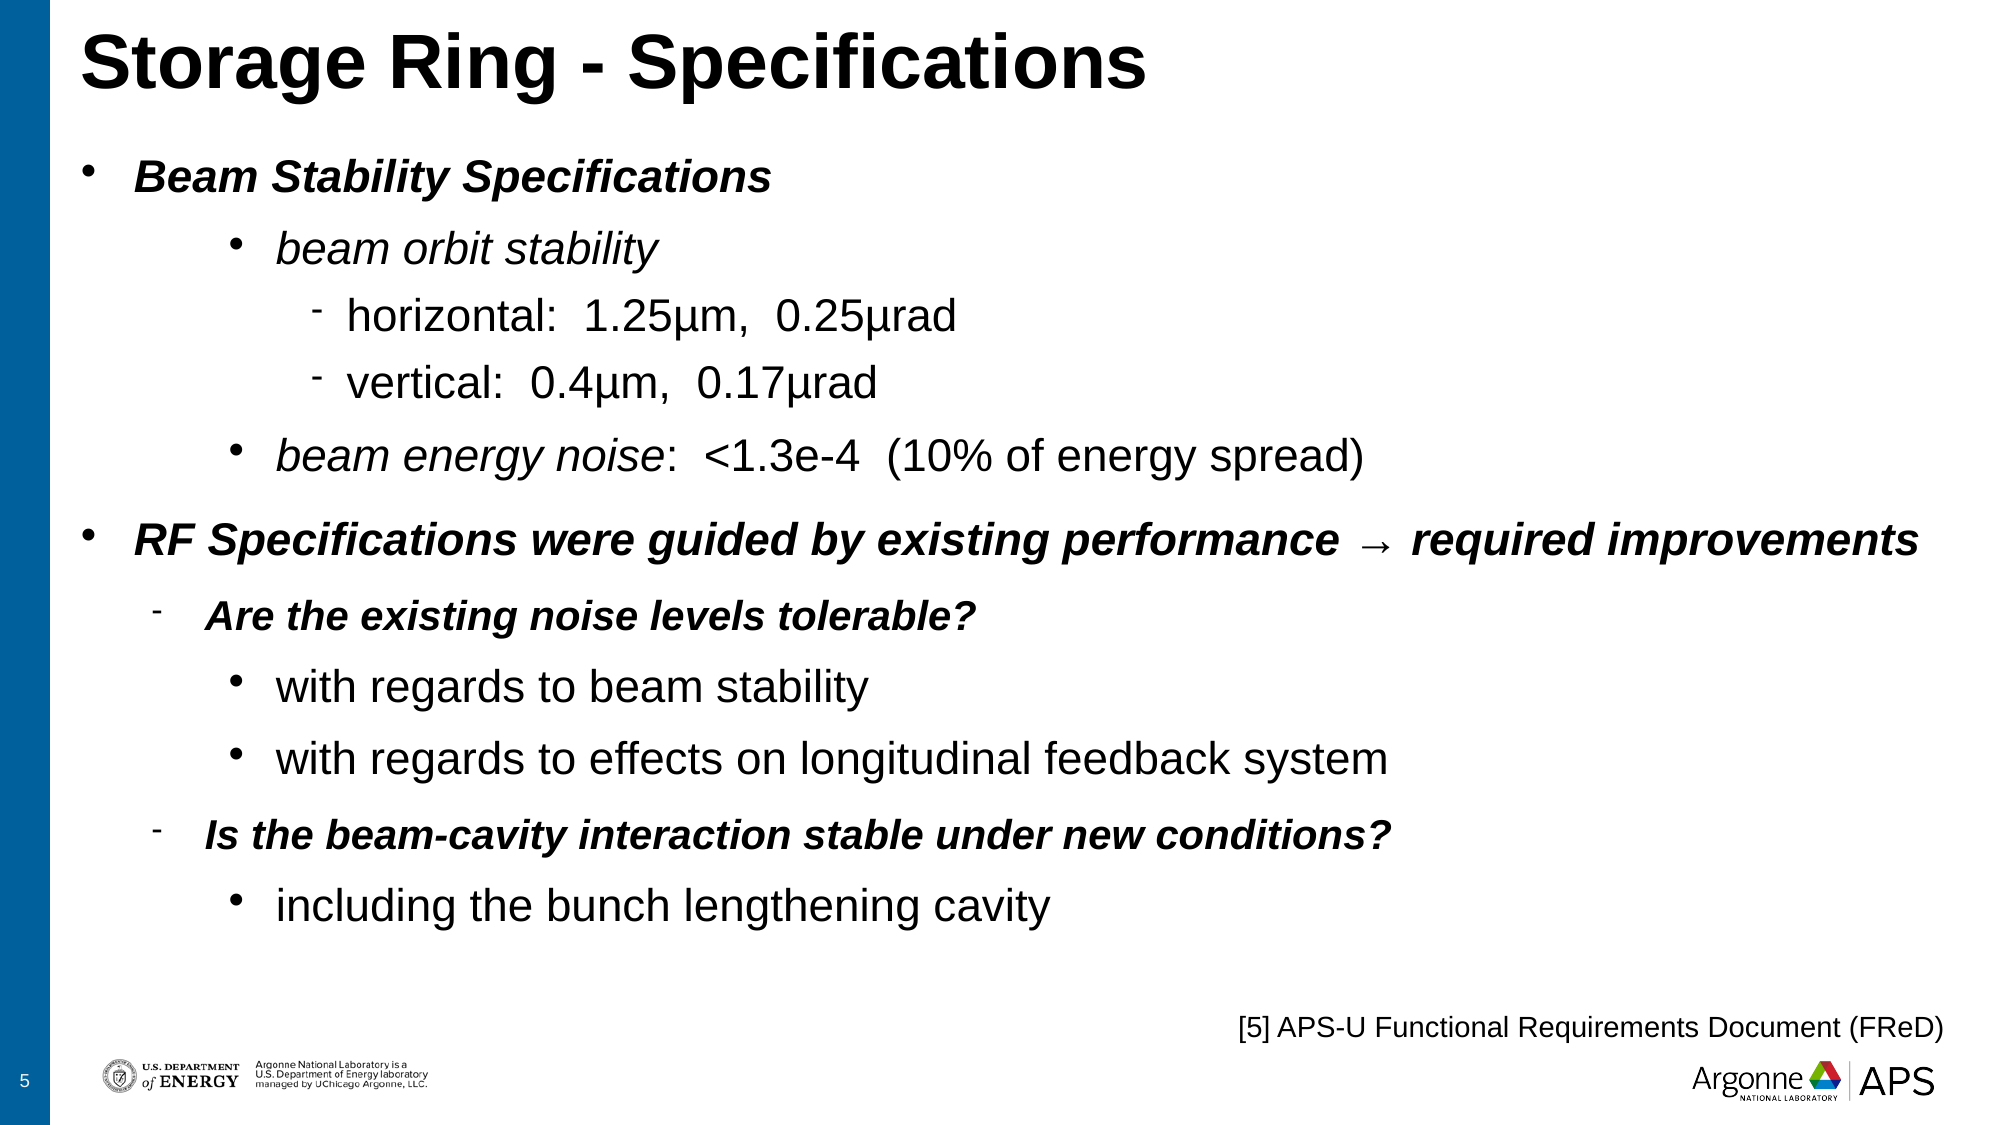

Storage Ring - Specifications
Beam Stability Specifications
beam orbit stability
horizontal:  1.25µm,  0.25µrad
vertical:  0.4µm,  0.17µrad
beam energy noise:  <1.3e-4  (10% of energy spread)
RF Specifications were guided by existing performance → required improvements
Are the existing noise levels tolerable?
with regards to beam stability
with regards to effects on longitudinal feedback system
Is the beam-cavity interaction stable under new conditions?
including the bunch lengthening cavity
[5] APS-U Functional Requirements Document (FReD)
5